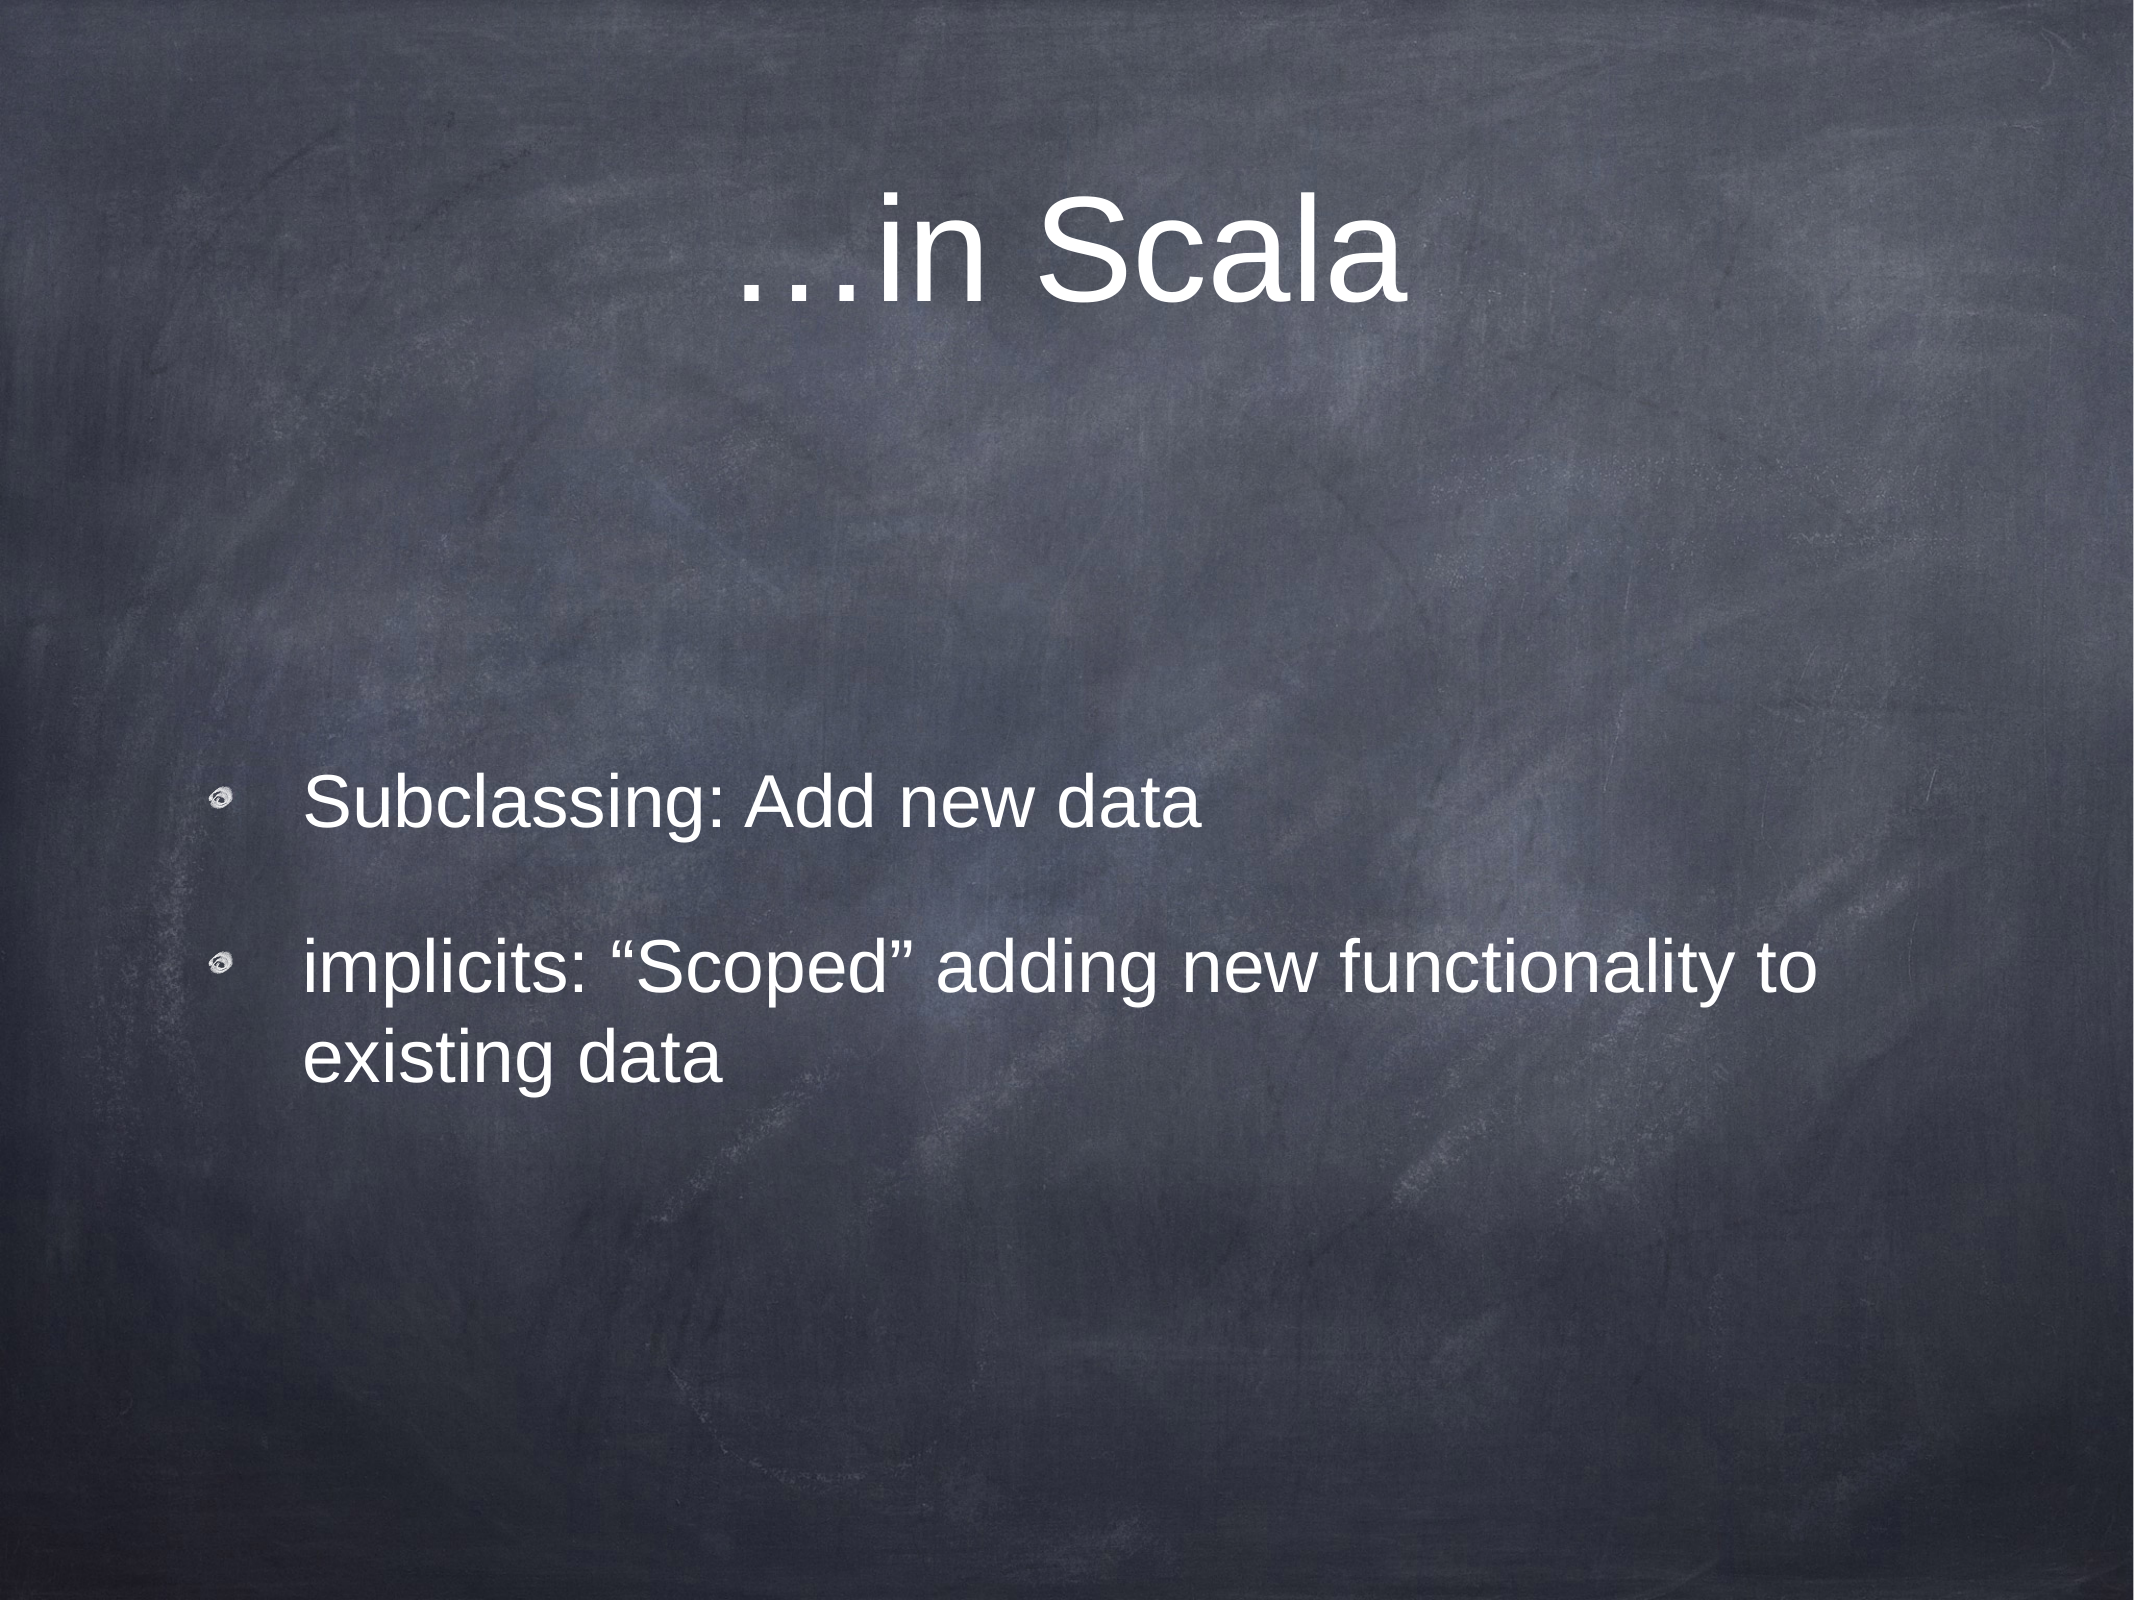

# …in Scala
Subclassing: Add new data
implicits: “Scoped” adding new functionality to existing data